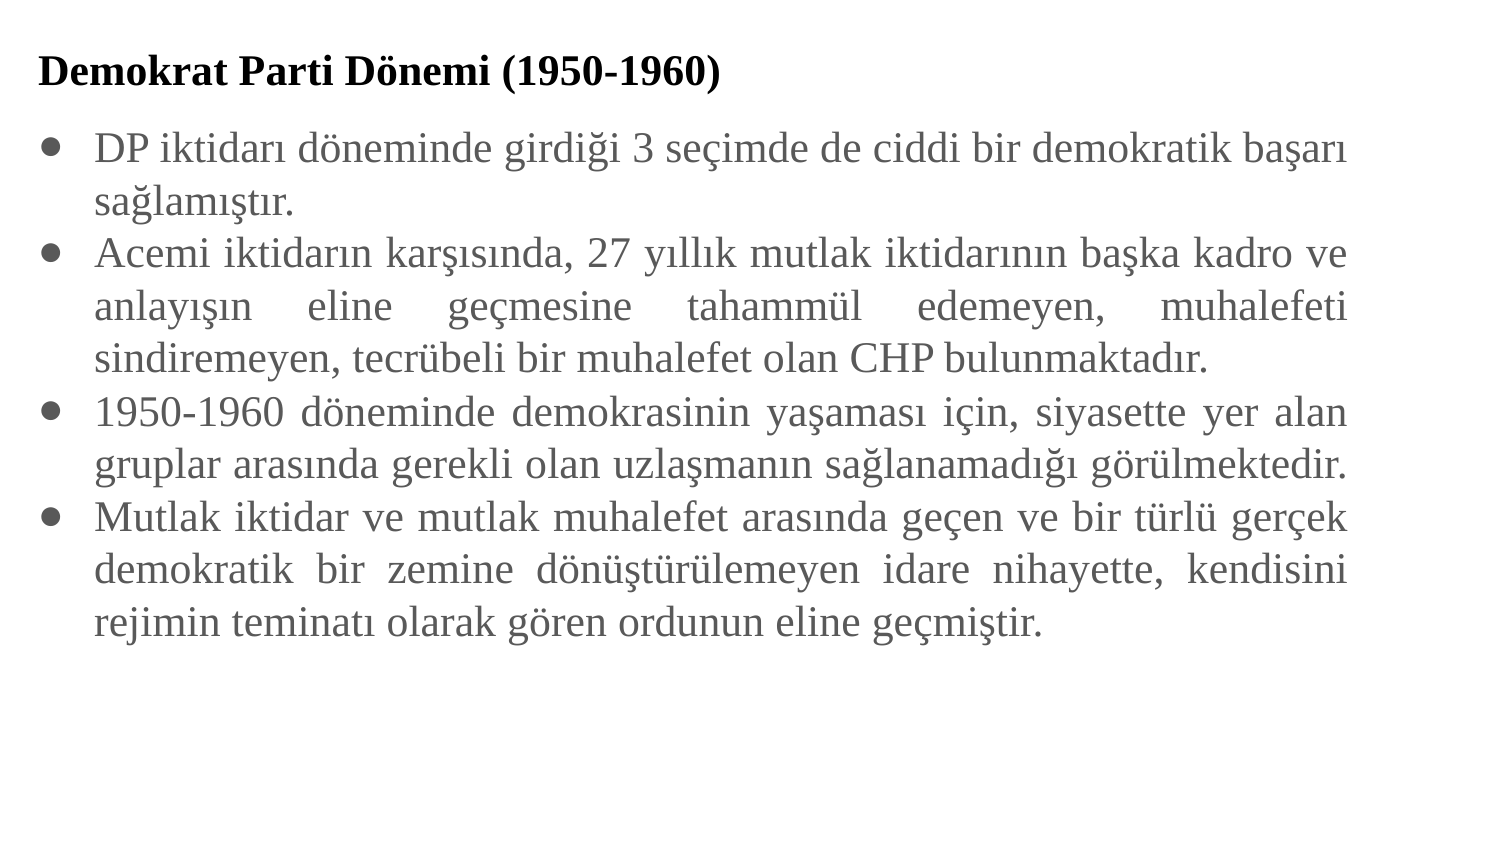

# Demokrat Parti Dönemi (1950-1960)
DP iktidarı döneminde girdiği 3 seçimde de ciddi bir demokratik başarı sağlamıştır.
Acemi iktidarın karşısında, 27 yıllık mutlak iktidarının başka kadro ve anlayışın eline geçmesine tahammül edemeyen, muhalefeti sindiremeyen, tecrübeli bir muhalefet olan CHP bulunmaktadır.
1950-1960 döneminde demokrasinin yaşaması için, siyasette yer alan gruplar arasında gerekli olan uzlaşmanın sağlanamadığı görülmektedir.
Mutlak iktidar ve mutlak muhalefet arasında geçen ve bir türlü gerçek demokratik bir zemine dönüştürülemeyen idare nihayette, kendisini rejimin teminatı olarak gören ordunun eline geçmiştir.